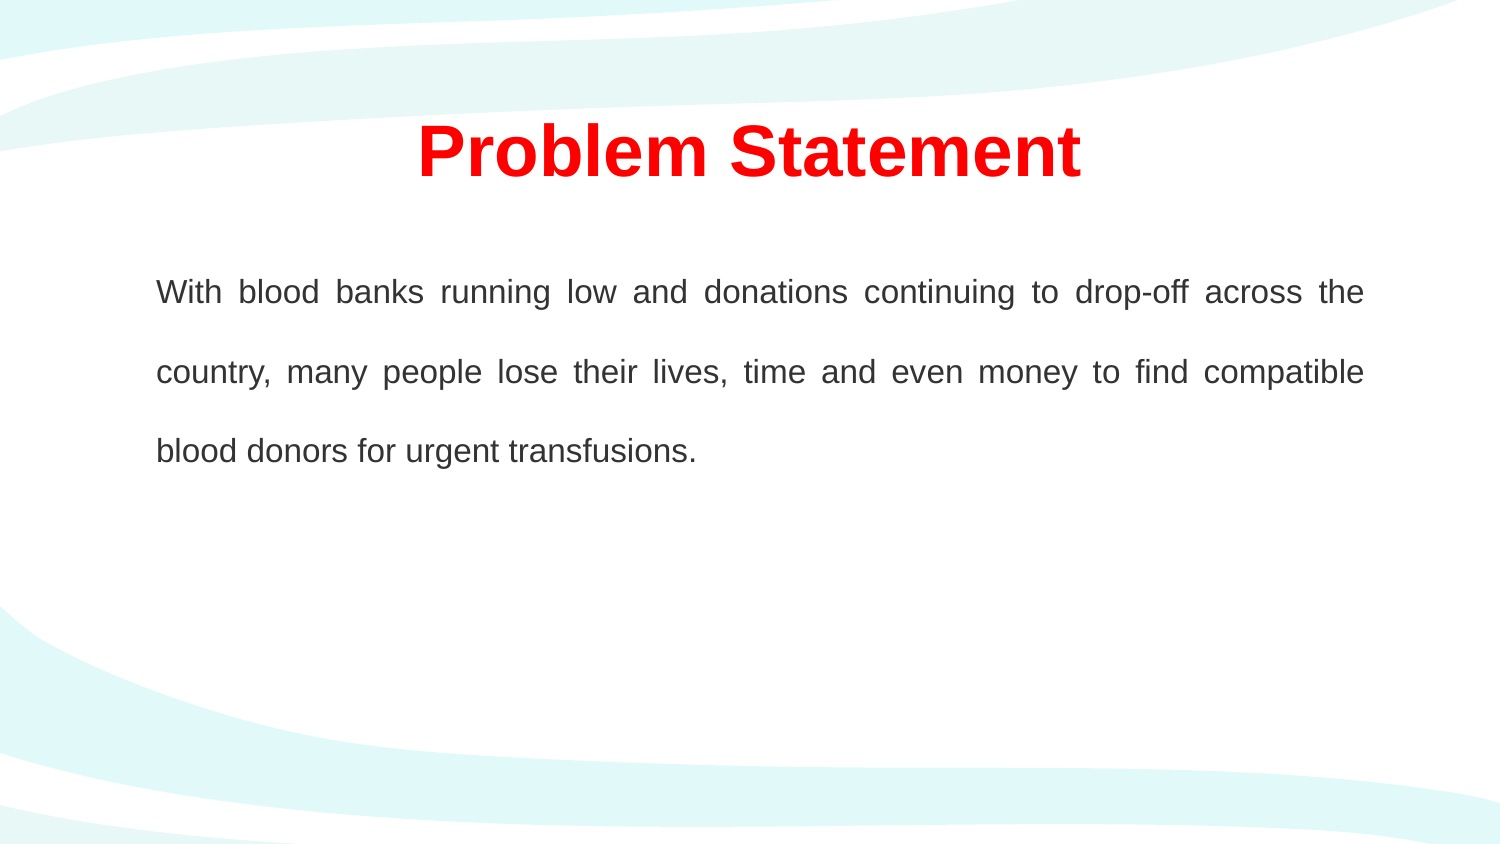

# Problem Statement
With blood banks running low and donations continuing to drop-off across the country, many people lose their lives, time and even money to find compatible blood donors for urgent transfusions.